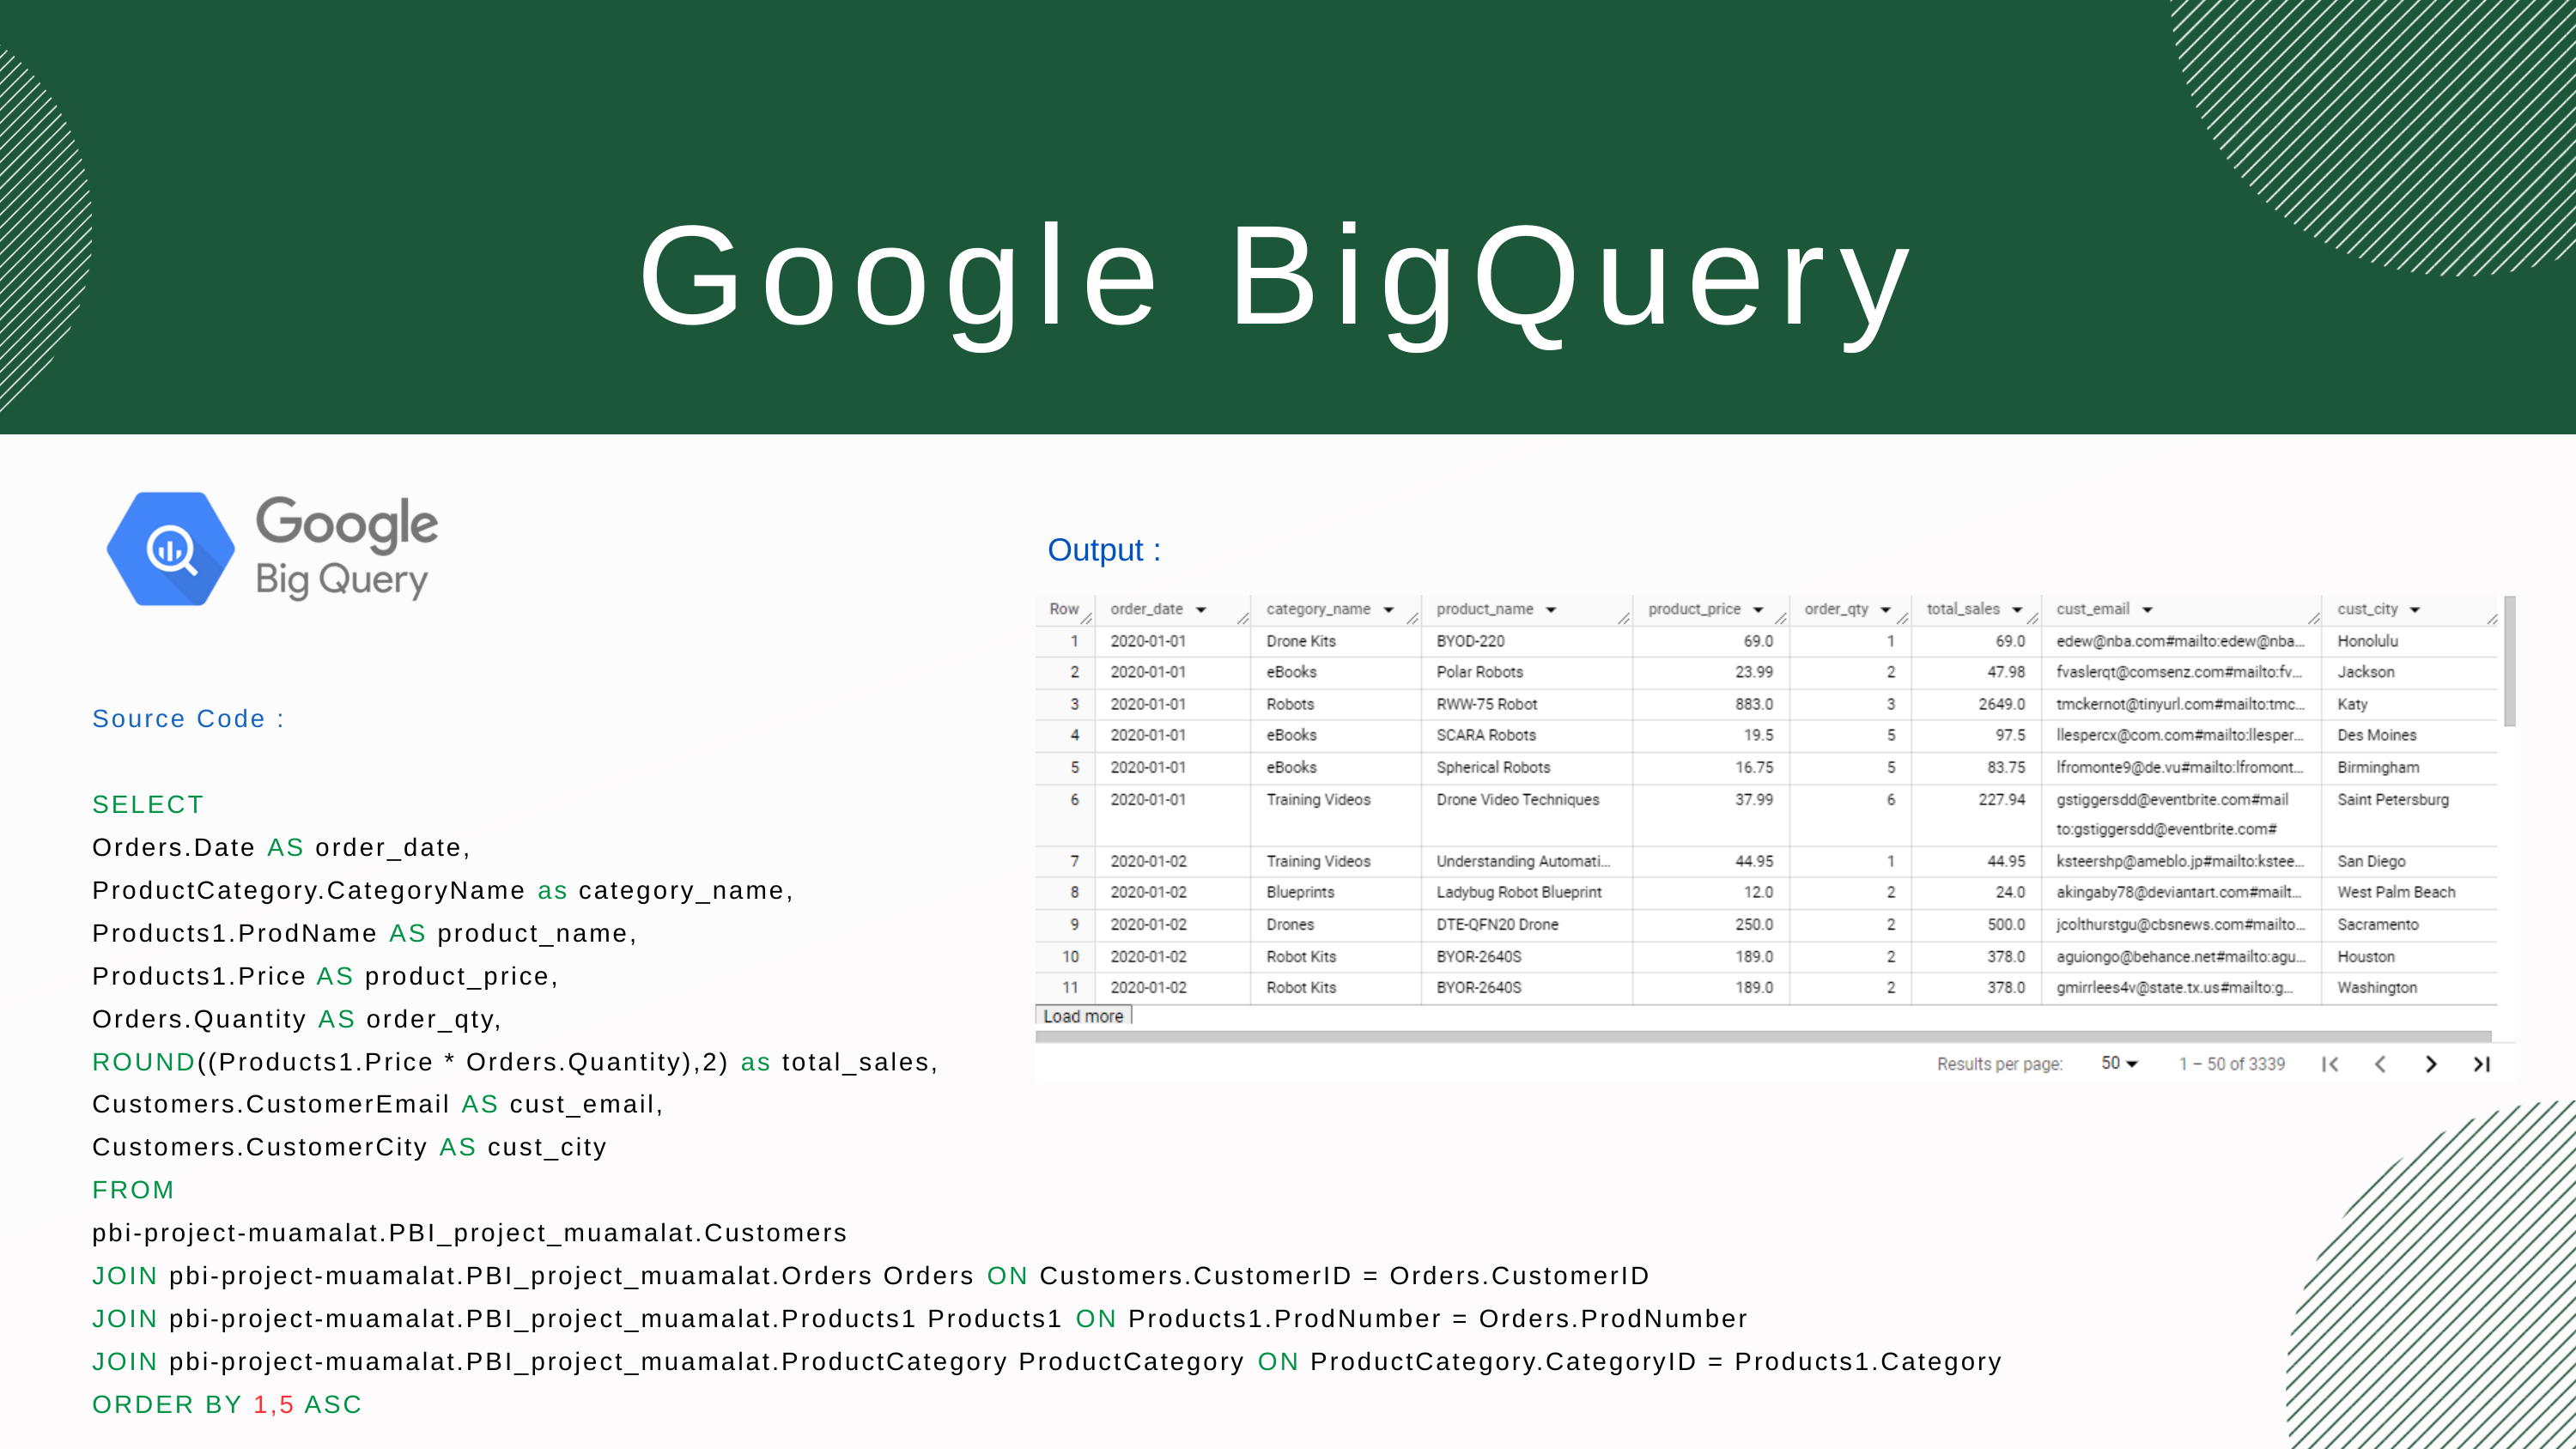

Google BigQuery

Output :

Source Code :

SELECT
Orders.Date AS order_date,
ProductCategory.CategoryName as category_name,
Products1.ProdName AS product_name,
Products1.Price AS product_price,
Orders.Quantity AS order_qty,
ROUND((Products1.Price * Orders.Quantity),2) as total_sales,
Customers.CustomerEmail AS cust_email,
Customers.CustomerCity AS cust_city
FROM
pbi-project-muamalat.PBI_project_muamalat.Customers
JOIN pbi-project-muamalat.PBI_project_muamalat.Orders Orders ON Customers.CustomerID = Orders.CustomerID
JOIN pbi-project-muamalat.PBI_project_muamalat.Products1 Products1 ON Products1.ProdNumber = Orders.ProdNumber
JOIN pbi-project-muamalat.PBI_project_muamalat.ProductCategory ProductCategory ON ProductCategory.CategoryID = Products1.Category
ORDER BY 1,5 ASC